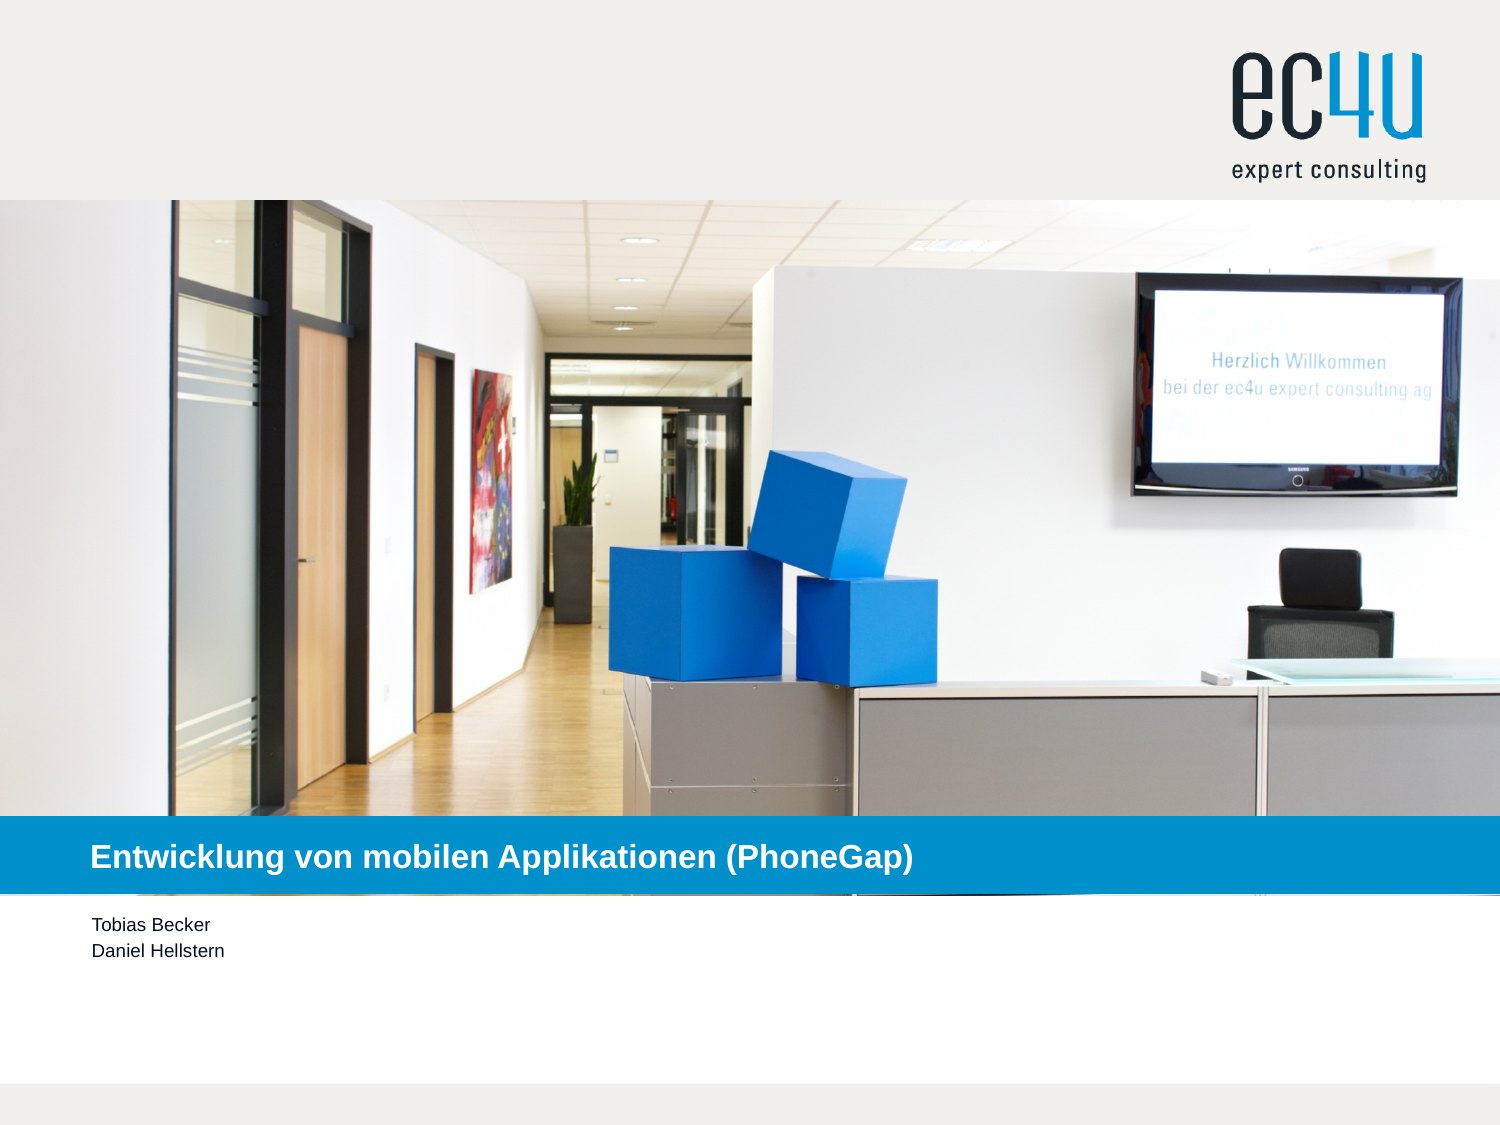

# Entwicklung von mobilen Applikationen (PhoneGap)
Tobias Becker
Daniel Hellstern